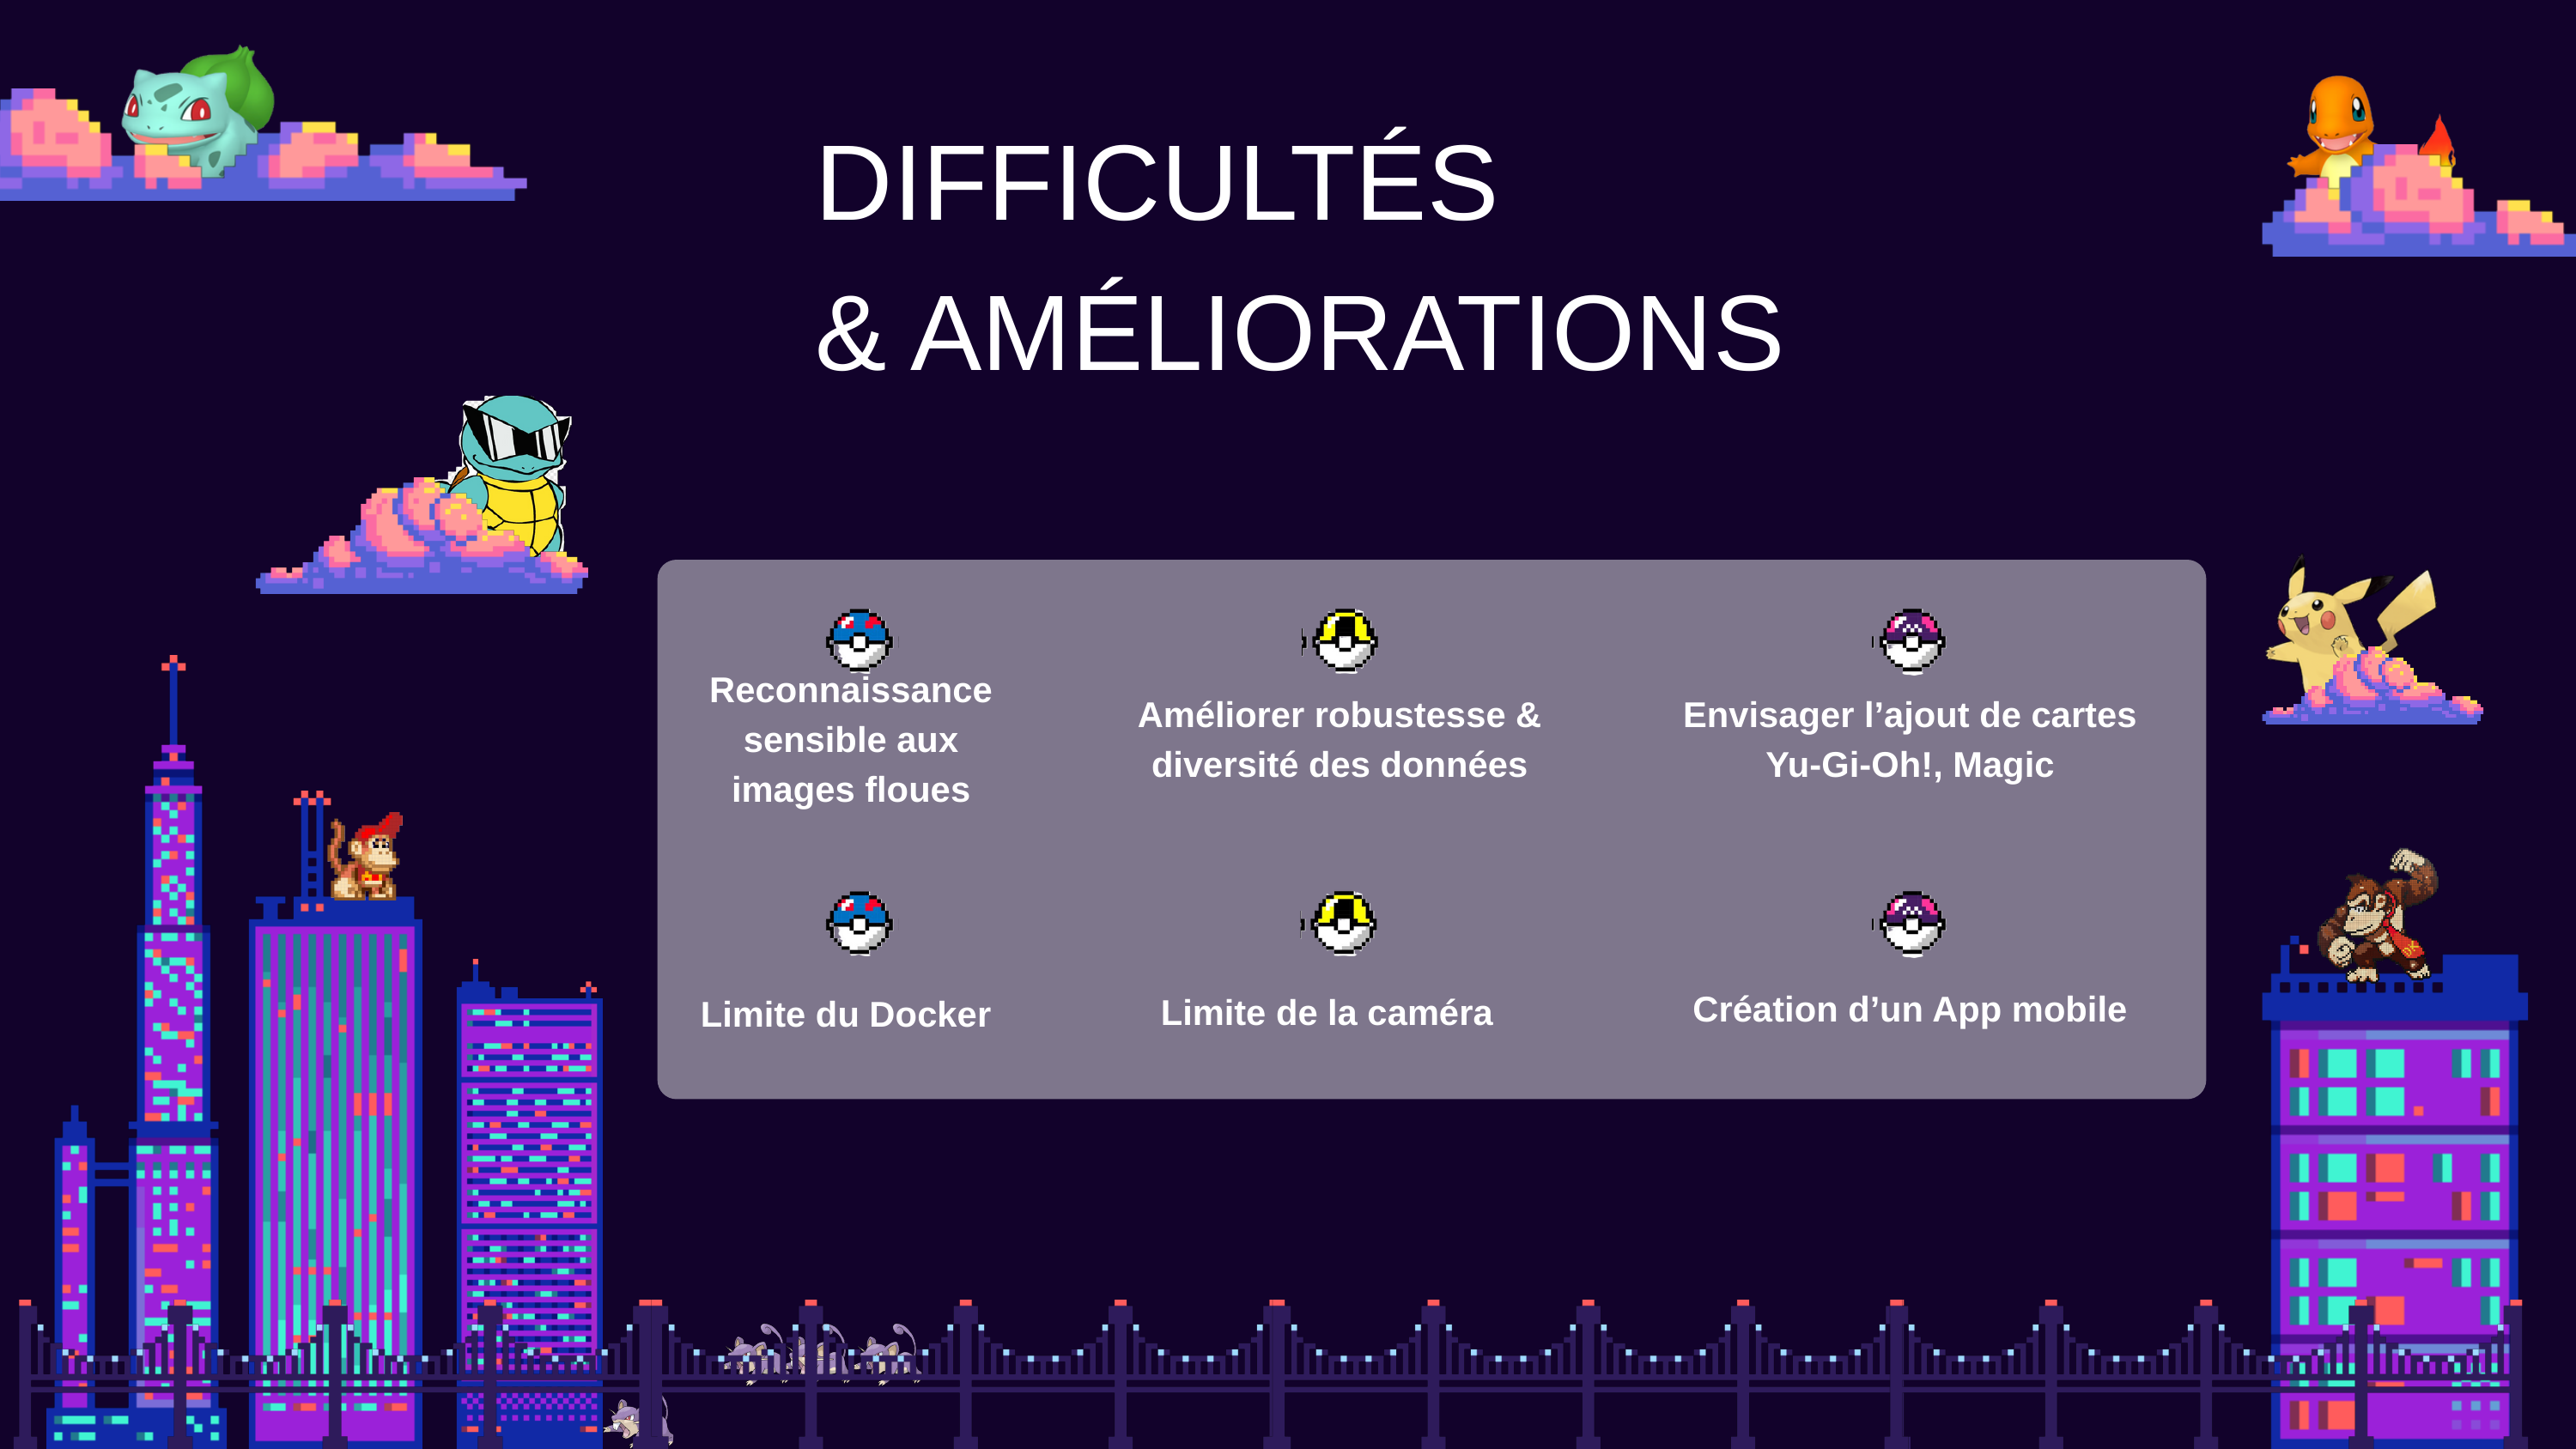

DIFFICULTÉS
& AMÉLIORATIONS

Reconnaissance sensible aux images floues
Améliorer robustesse & diversité des données
Envisager l’ajout de cartes Yu-Gi-Oh!, Magic

Limite du Docker

Création d’un App mobile
Limite de la caméra